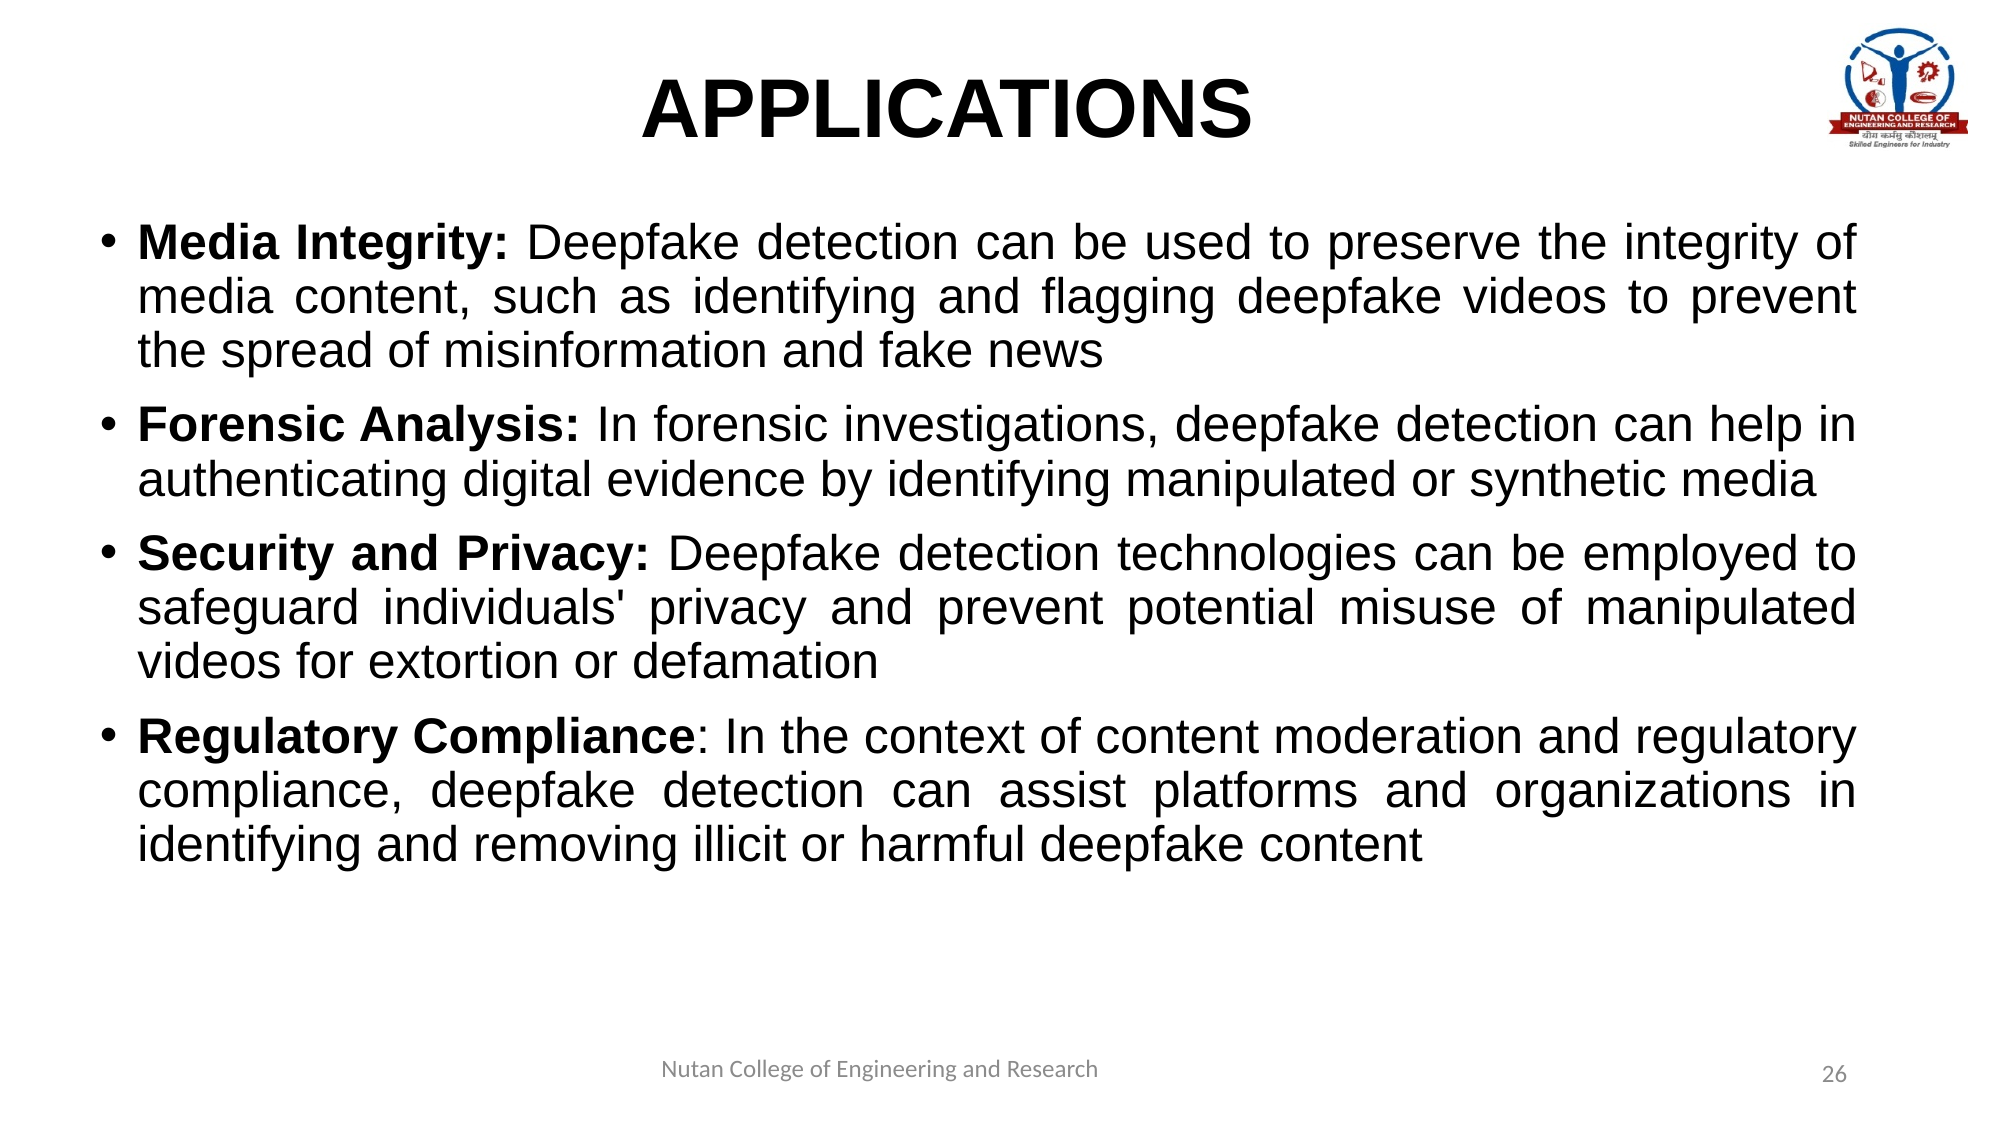

# APPLICATIONS
Media Integrity: Deepfake detection can be used to preserve the integrity of media content, such as identifying and flagging deepfake videos to prevent the spread of misinformation and fake news
Forensic Analysis: In forensic investigations, deepfake detection can help in authenticating digital evidence by identifying manipulated or synthetic media
Security and Privacy: Deepfake detection technologies can be employed to safeguard individuals' privacy and prevent potential misuse of manipulated videos for extortion or defamation
Regulatory Compliance: In the context of content moderation and regulatory compliance, deepfake detection can assist platforms and organizations in identifying and removing illicit or harmful deepfake content
Nutan College of Engineering and Research
26